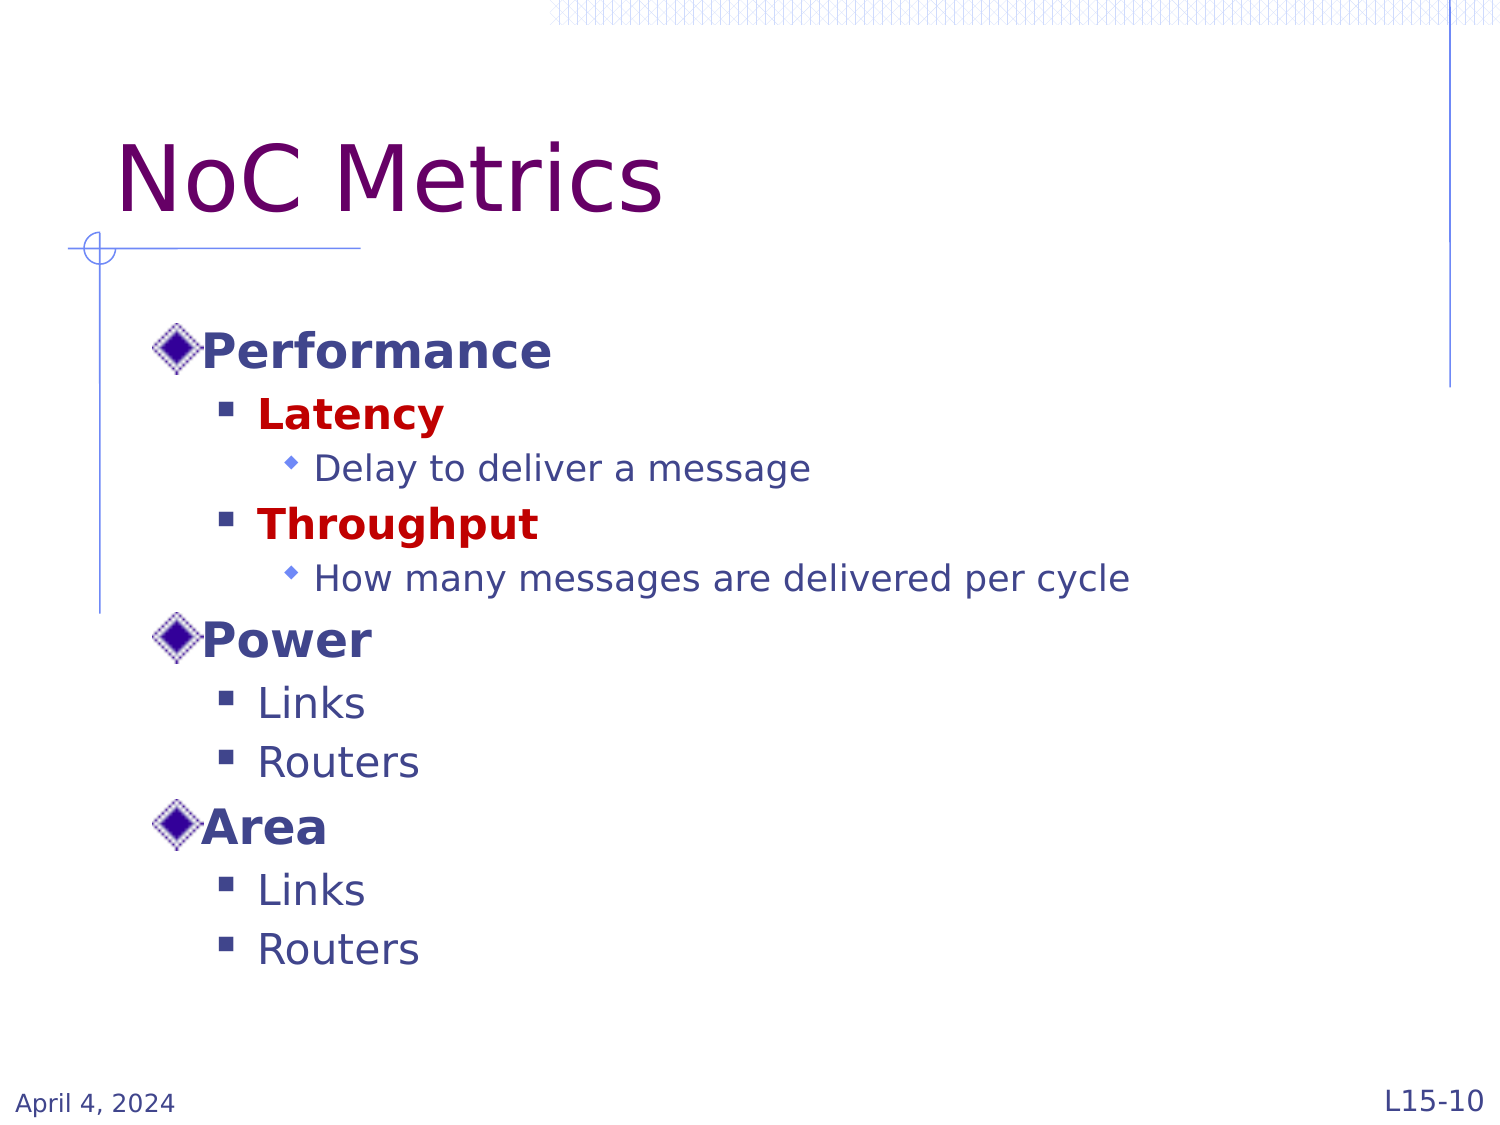

# NoC Metrics
Performance
Latency
Delay to deliver a message
Throughput
How many messages are delivered per cycle
Power
Links
Routers
Area
Links
Routers
April 4, 2024
L15-10